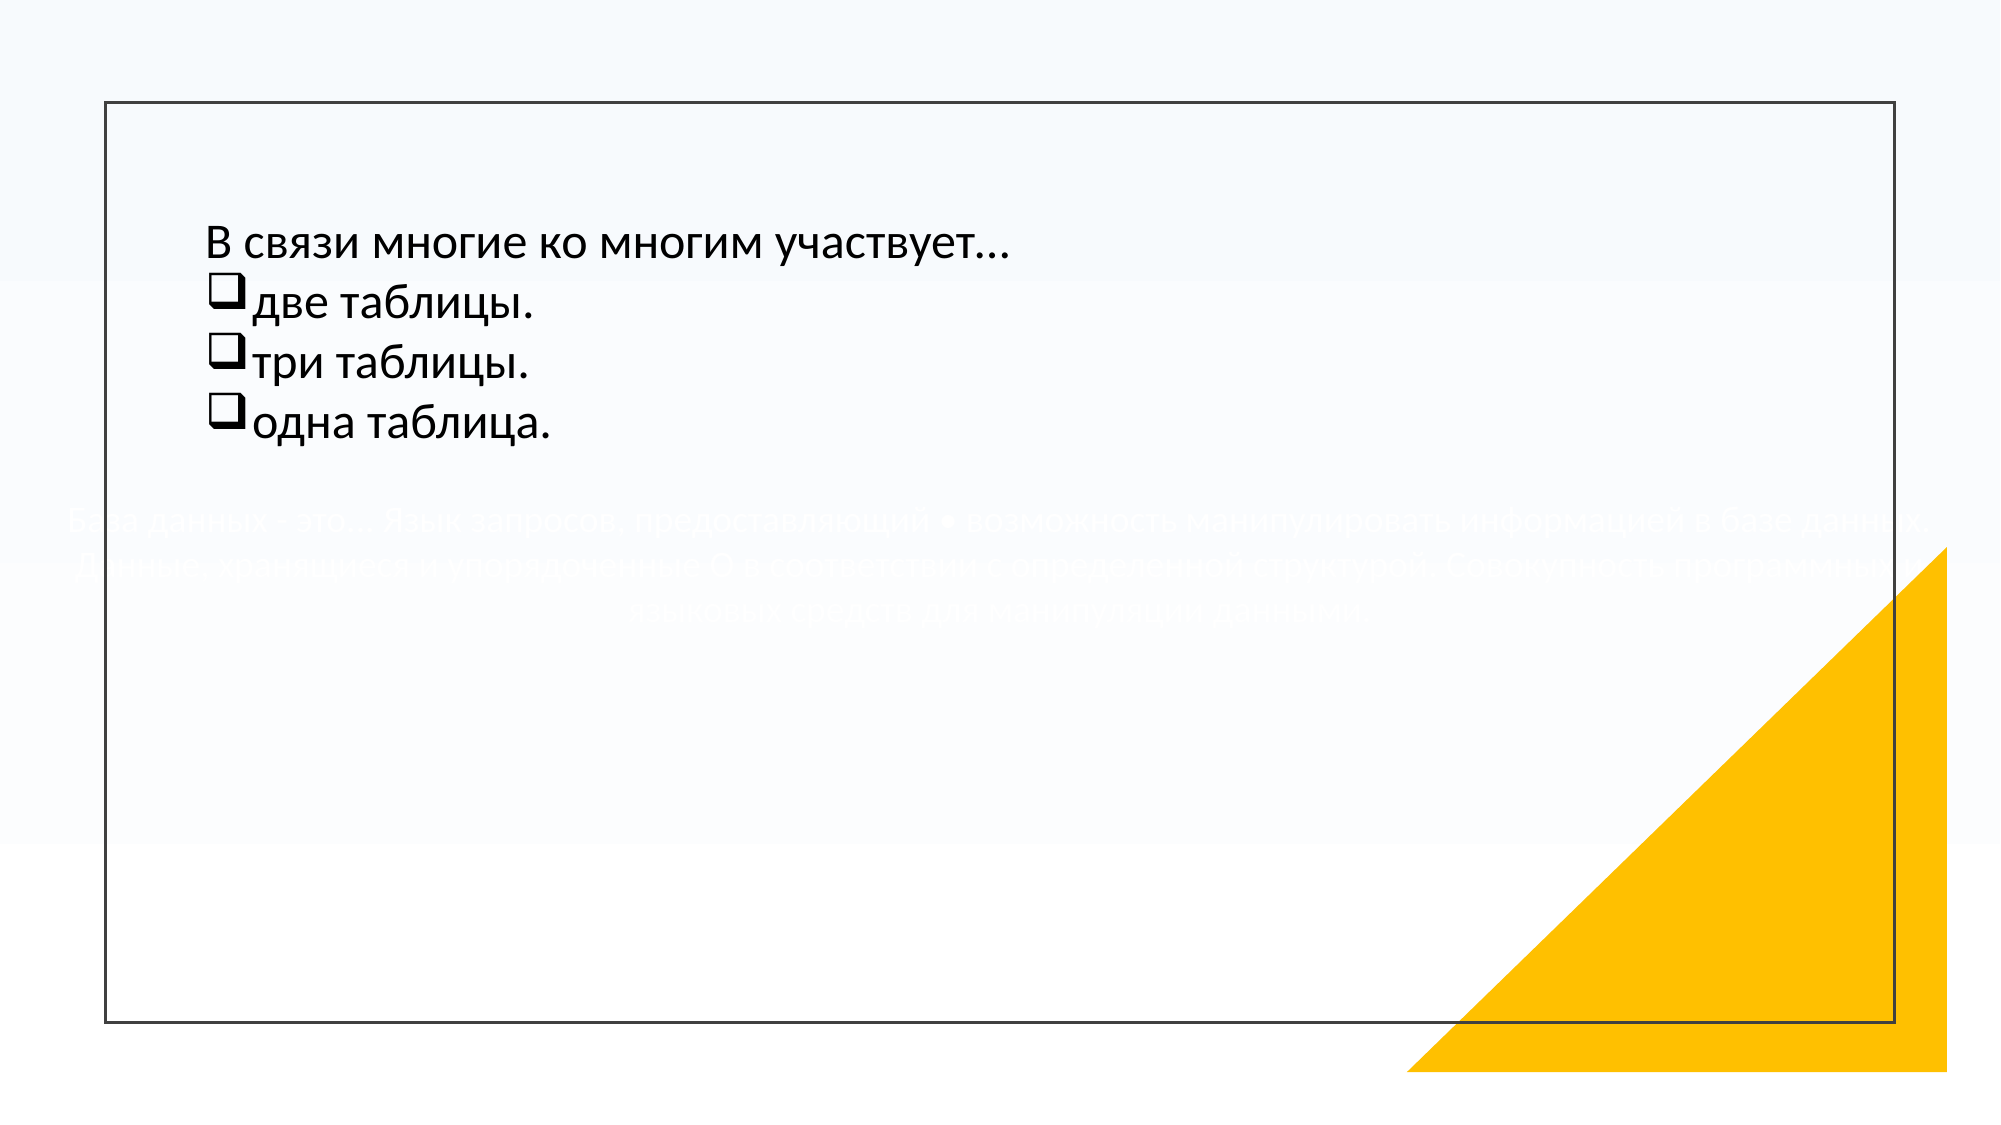

База данных - это... Язык запросов, предоставляющий • возможность манипулировать информацией в базе данных. Данные, хранящиеся и упорядоченные О в соответствии с определенной структурой. Совокупность программных и языковых средств для манипуляции данными.

В связи многие ко многим участвует…
две таблицы.
три таблицы.
одна таблица.